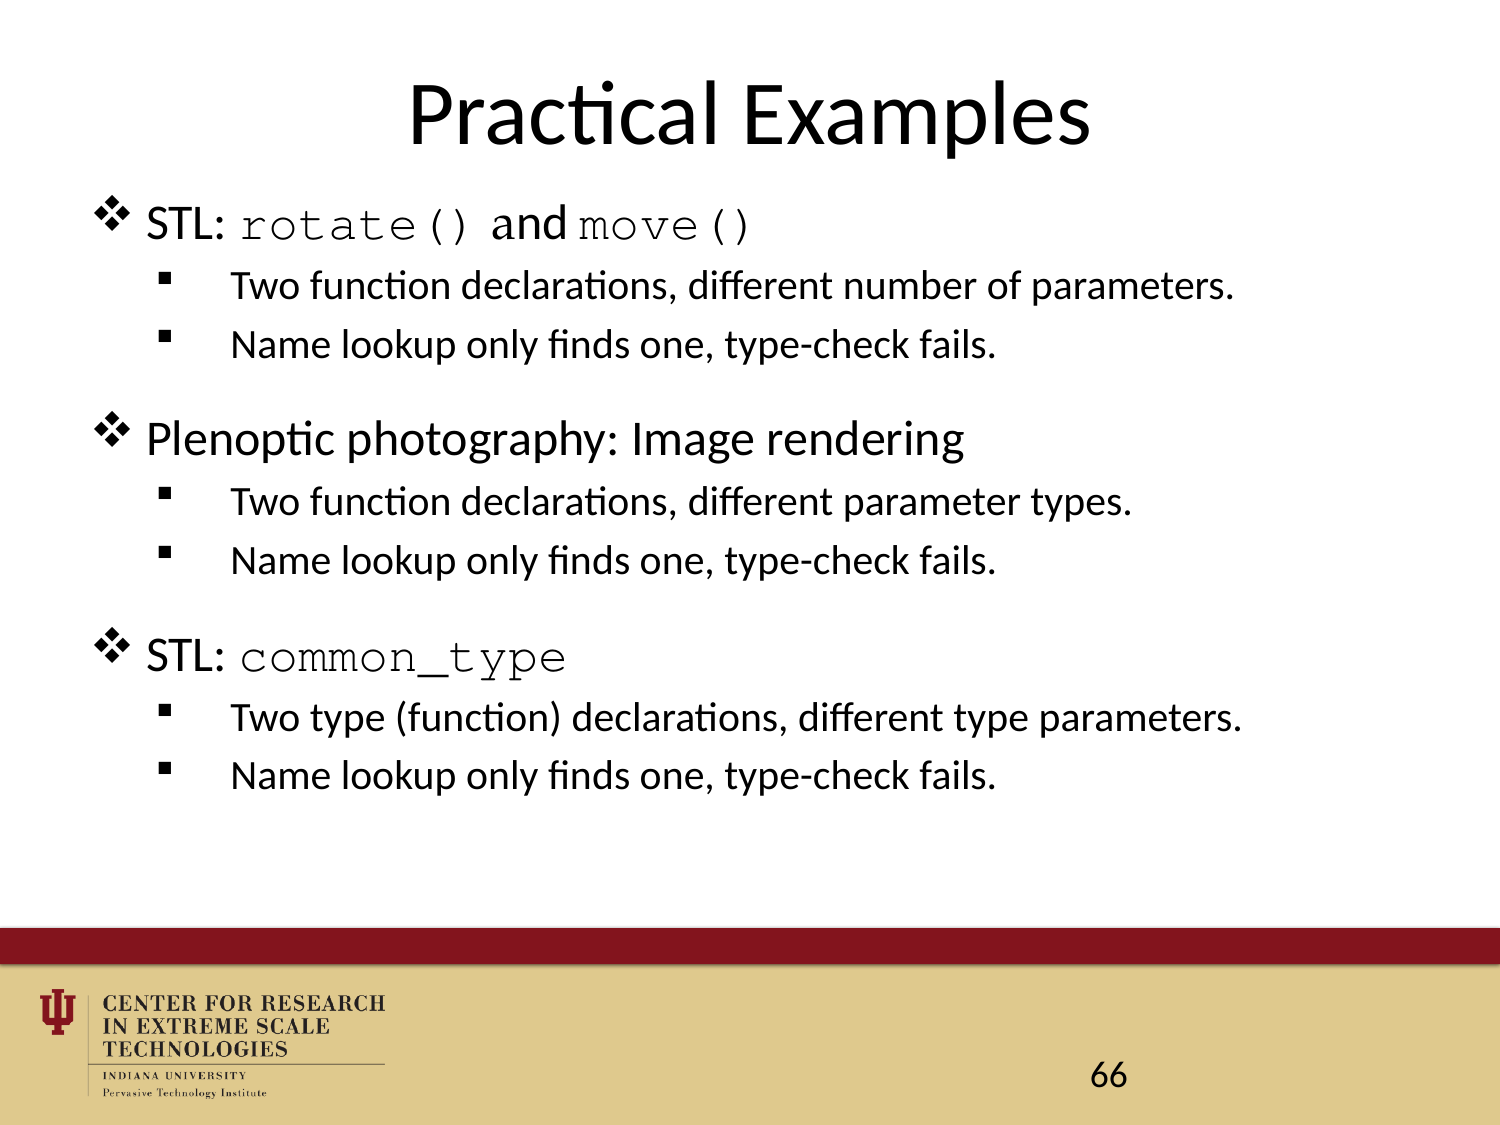

# Practical Examples
STL: rotate() and move()
Two function declarations, different number of parameters.
Name lookup only finds one, type-check fails.

Plenoptic photography: Image rendering
Two function declarations, different parameter types.
Name lookup only finds one, type-check fails.

STL: common_type
Two type (function) declarations, different type parameters.
Name lookup only finds one, type-check fails.
66